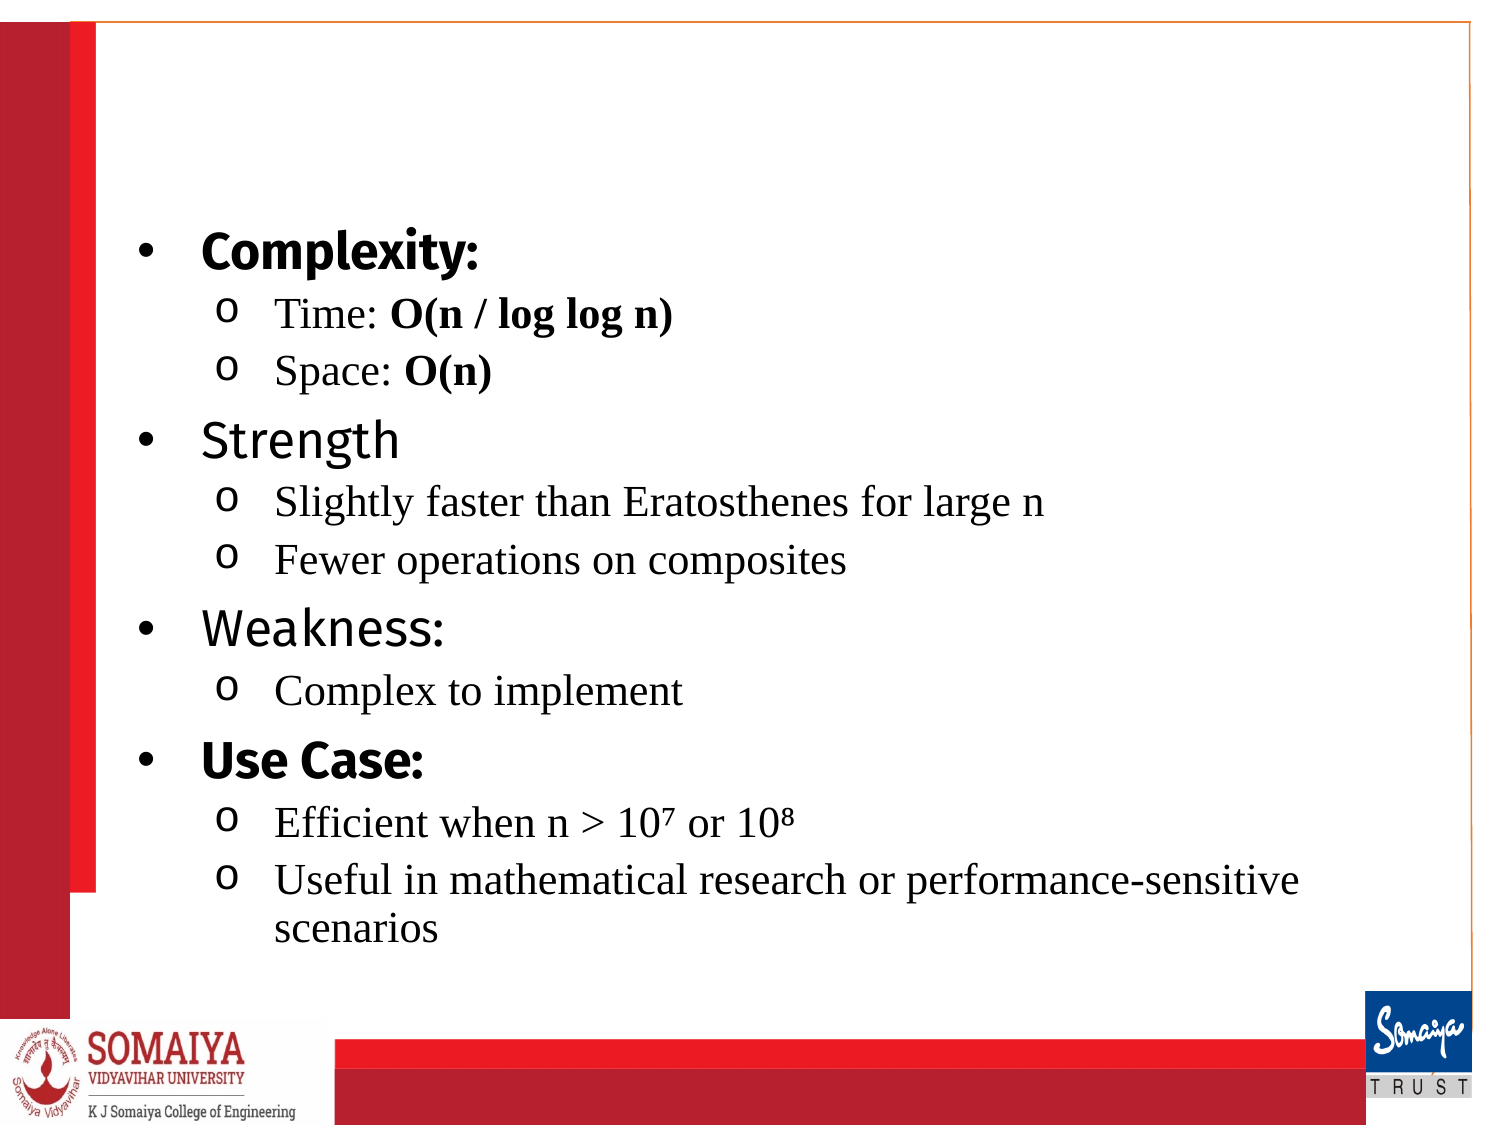

#
Complexity:
Time: O(n / log log n)
Space: O(n)
Strength
Slightly faster than Eratosthenes for large n
Fewer operations on composites
Weakness:
Complex to implement
Use Case:
Efficient when n > 10⁷ or 10⁸
Useful in mathematical research or performance-sensitive scenarios